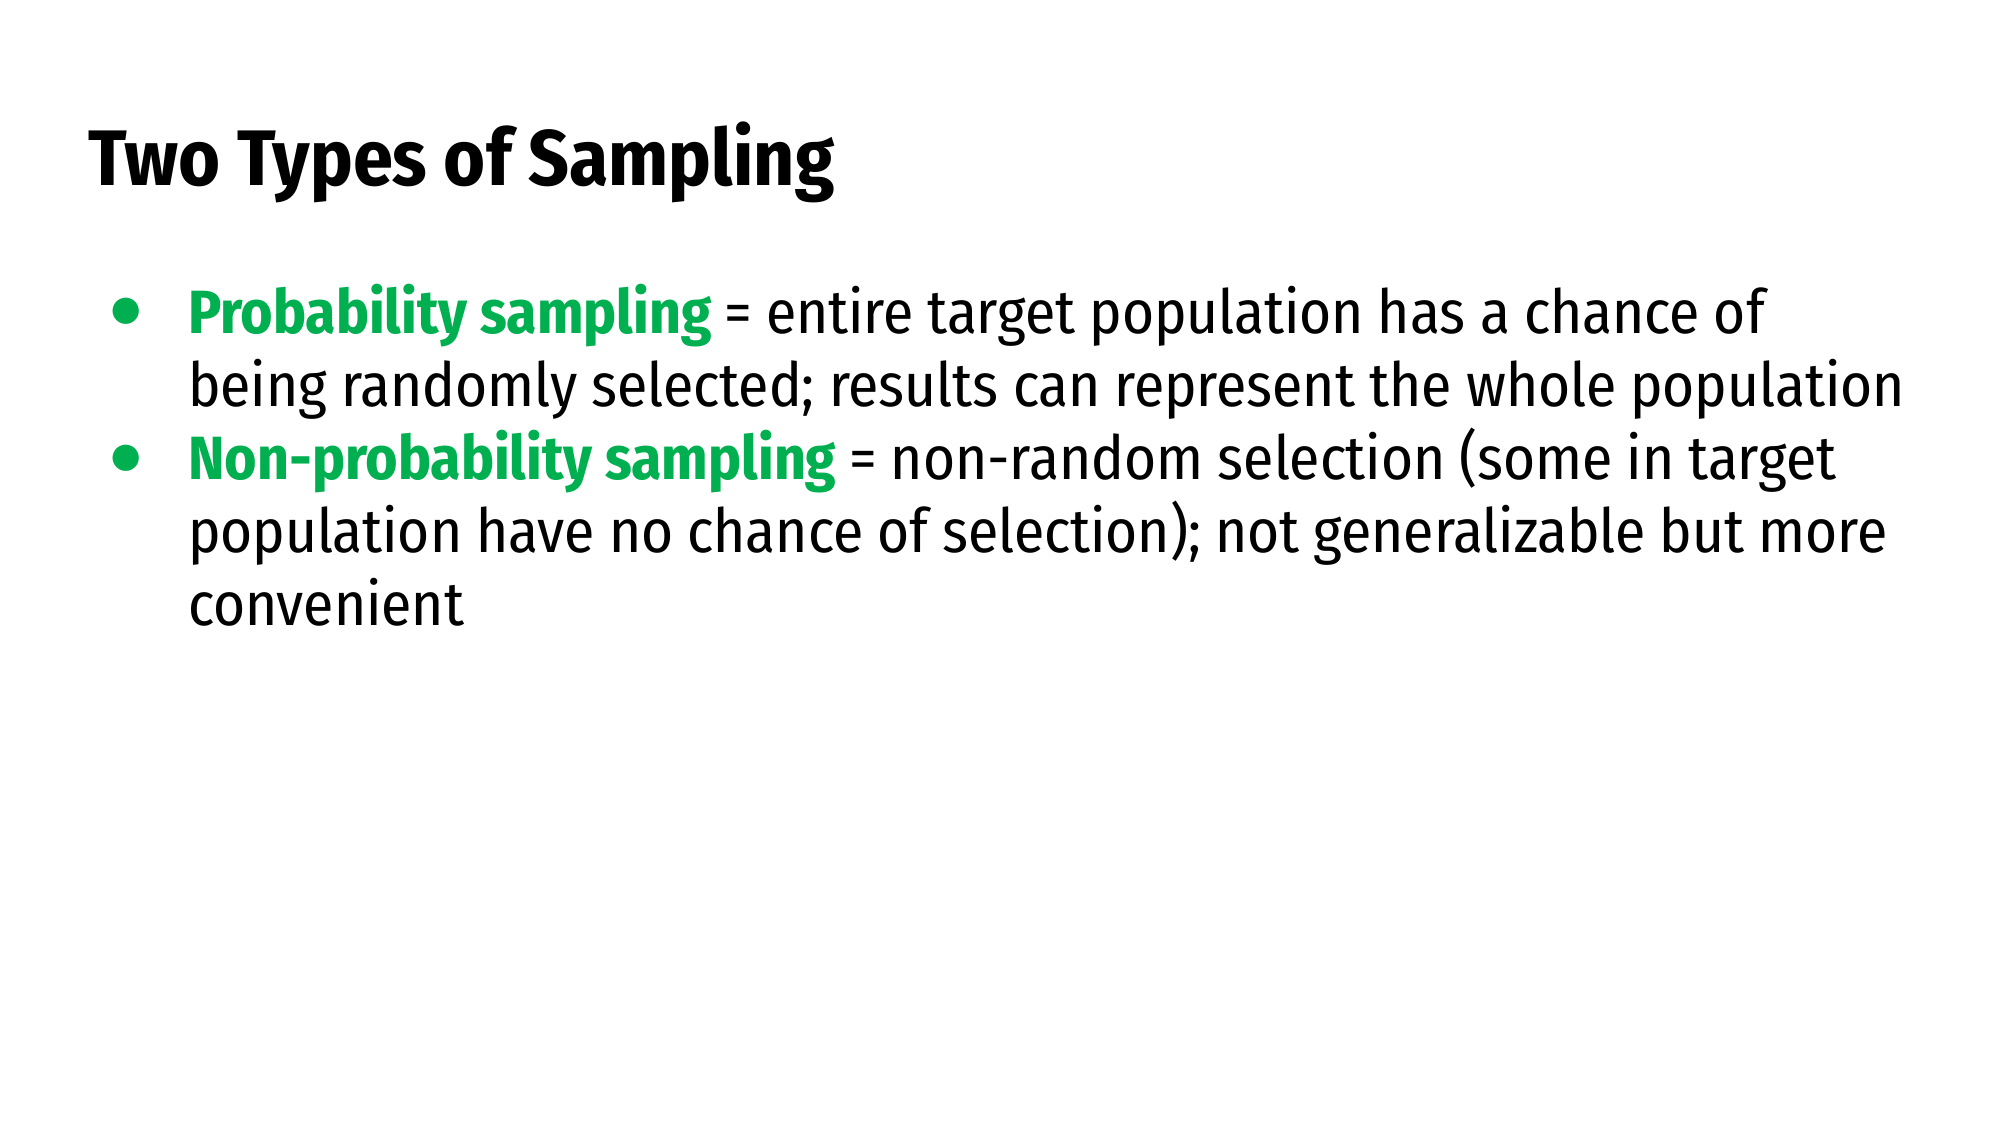

# Two Types of Sampling
Probability sampling = entire target population has a chance of being randomly selected; results can represent the whole population
Non-probability sampling = non-random selection (some in target population have no chance of selection); not generalizable but more convenient